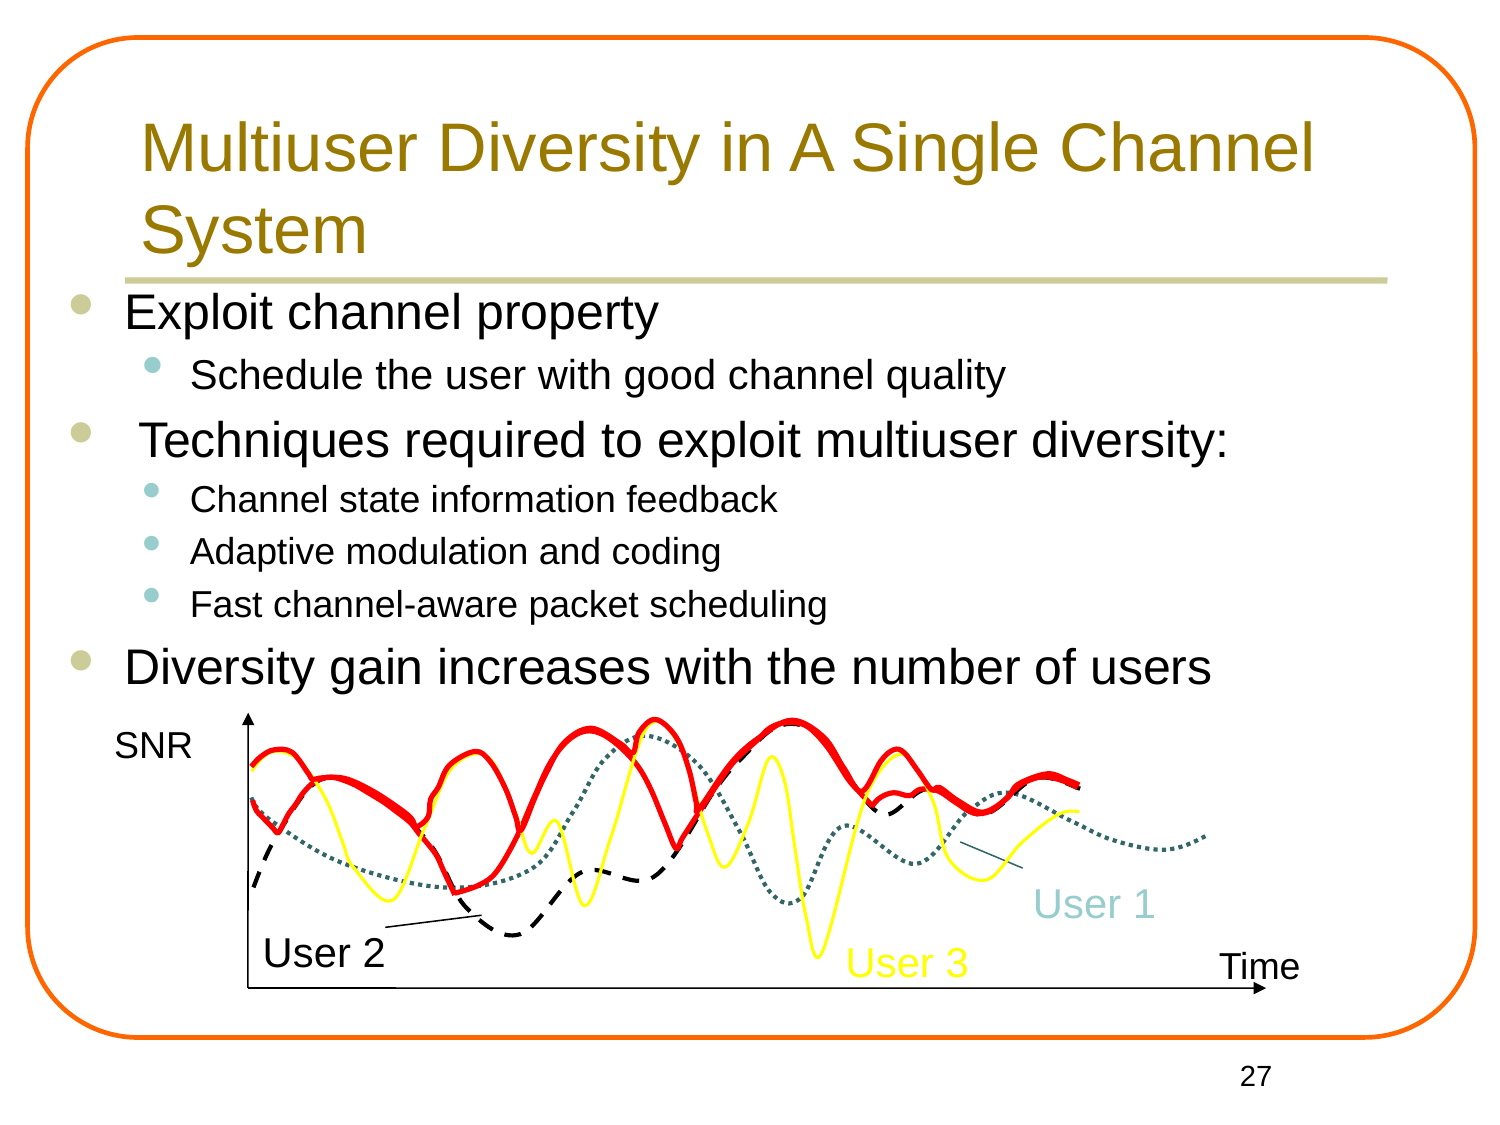

# Multiuser Diversity in A Single Channel System
Exploit channel property
Schedule the user with good channel quality
 Techniques required to exploit multiuser diversity:
Channel state information feedback
Adaptive modulation and coding
Fast channel-aware packet scheduling
Diversity gain increases with the number of users

User 3

User 2

SNR

User 1
Time

27